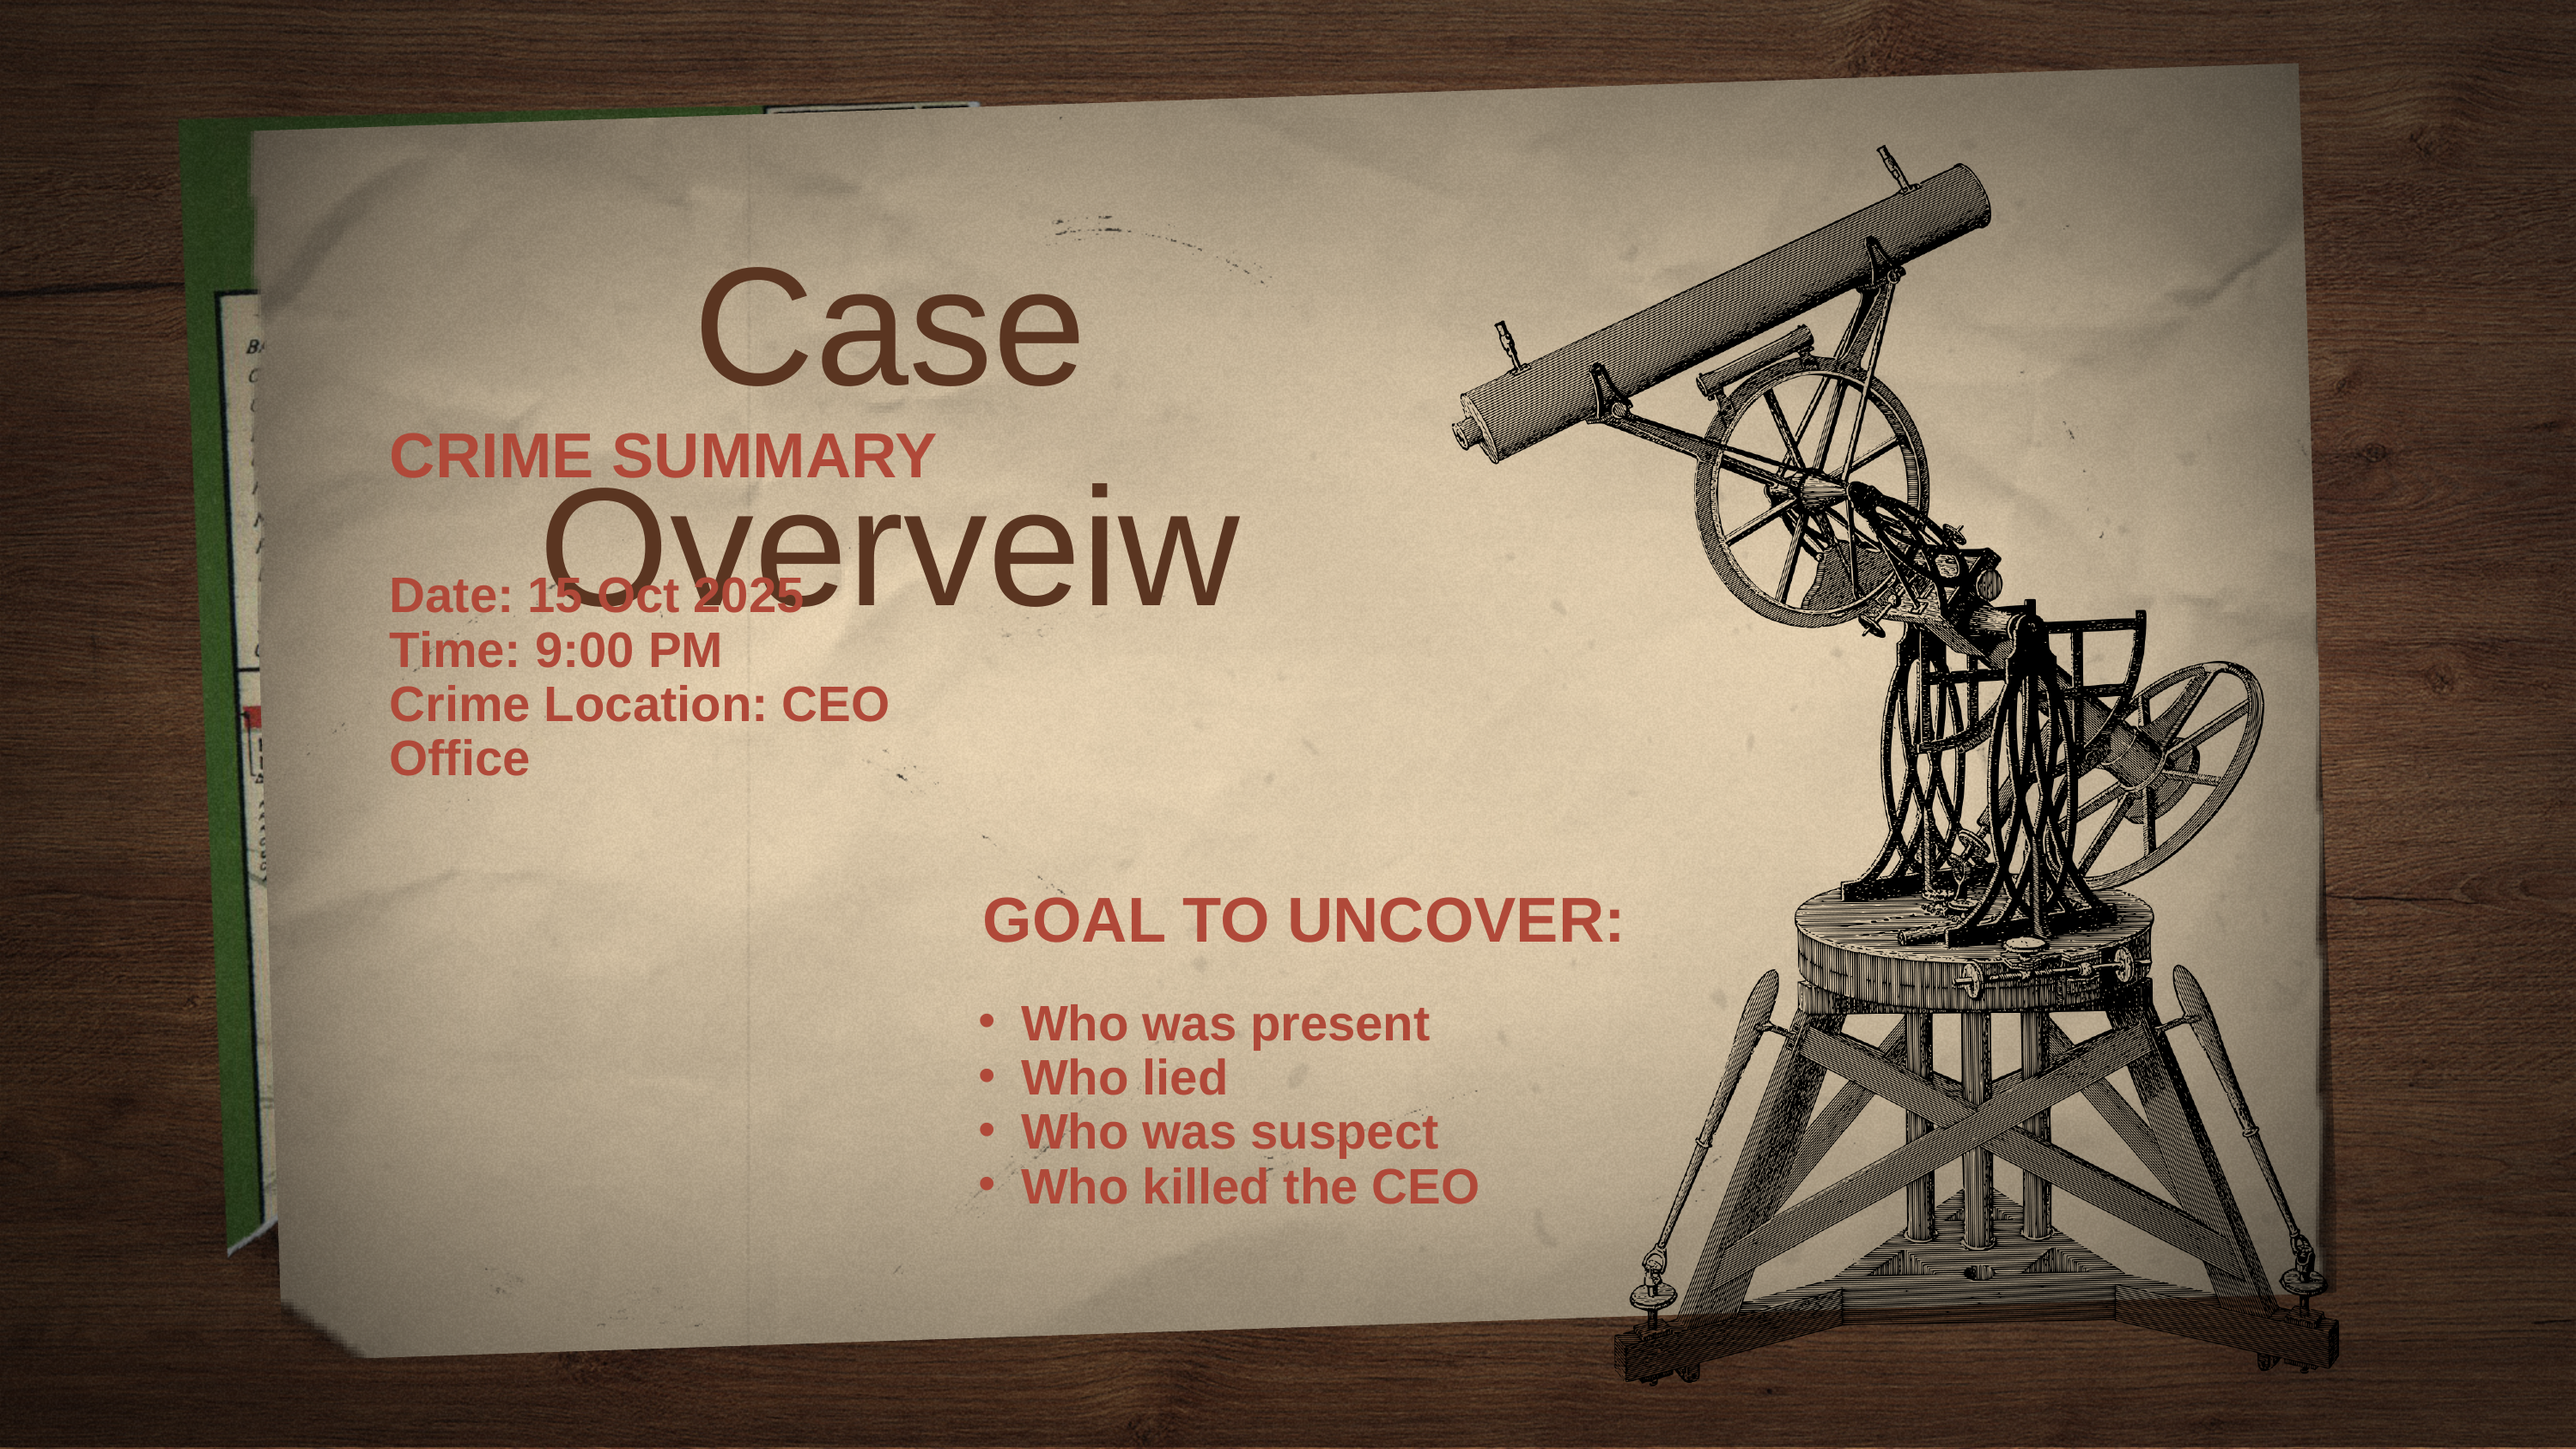

Case Overveiw
CRIME SUMMARY
Date: 15 Oct 2025
Time: 9:00 PM
Crime Location: CEO Office
GOAL TO UNCOVER:
Who was present
Who lied
Who was suspect
Who killed the CEO